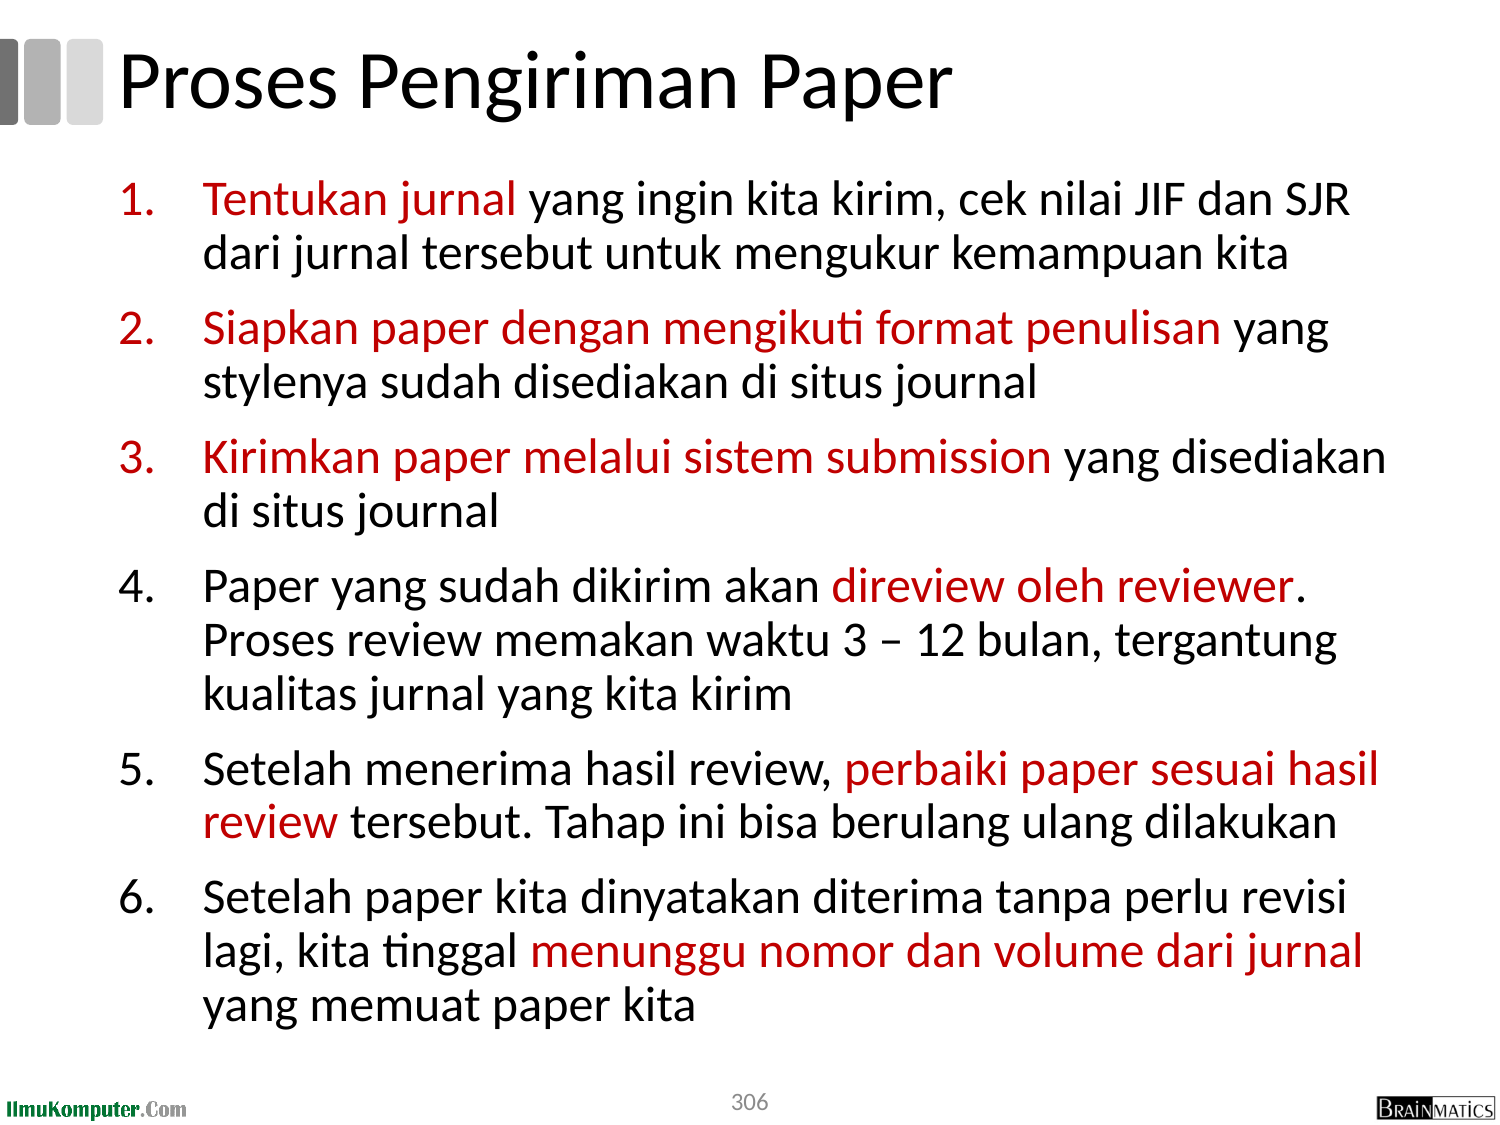

# Proses Pengiriman Paper
Tentukan jurnal yang ingin kita kirim, cek nilai JIF dan SJR dari jurnal tersebut untuk mengukur kemampuan kita
Siapkan paper dengan mengikuti format penulisan yang stylenya sudah disediakan di situs journal
Kirimkan paper melalui sistem submission yang disediakan di situs journal
Paper yang sudah dikirim akan direview oleh reviewer. Proses review memakan waktu 3 – 12 bulan, tergantung kualitas jurnal yang kita kirim
Setelah menerima hasil review, perbaiki paper sesuai hasil review tersebut. Tahap ini bisa berulang ulang dilakukan
Setelah paper kita dinyatakan diterima tanpa perlu revisi lagi, kita tinggal menunggu nomor dan volume dari jurnal yang memuat paper kita
306